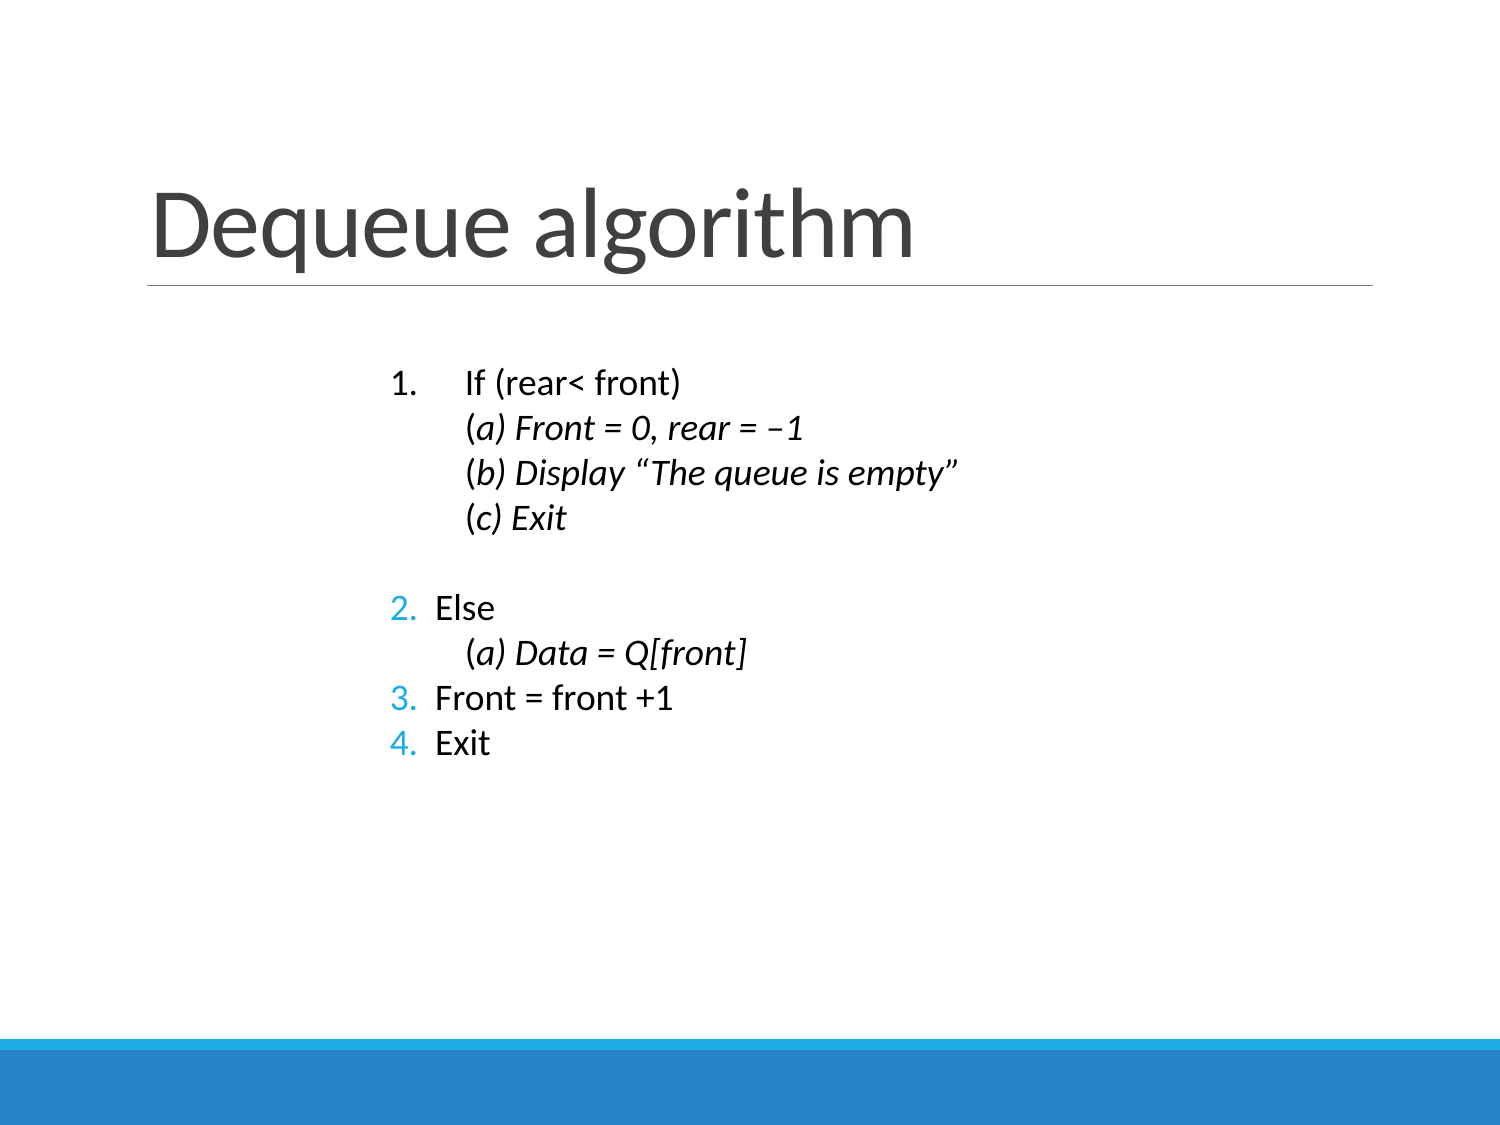

# Dequeue algorithm
If (rear< front)
	(a) Front = 0, rear = –1
	(b) Display “The queue is empty”
	(c) Exit

2.  Else
	(a) Data = Q[front]
3.  Front = front +1
4.  Exit